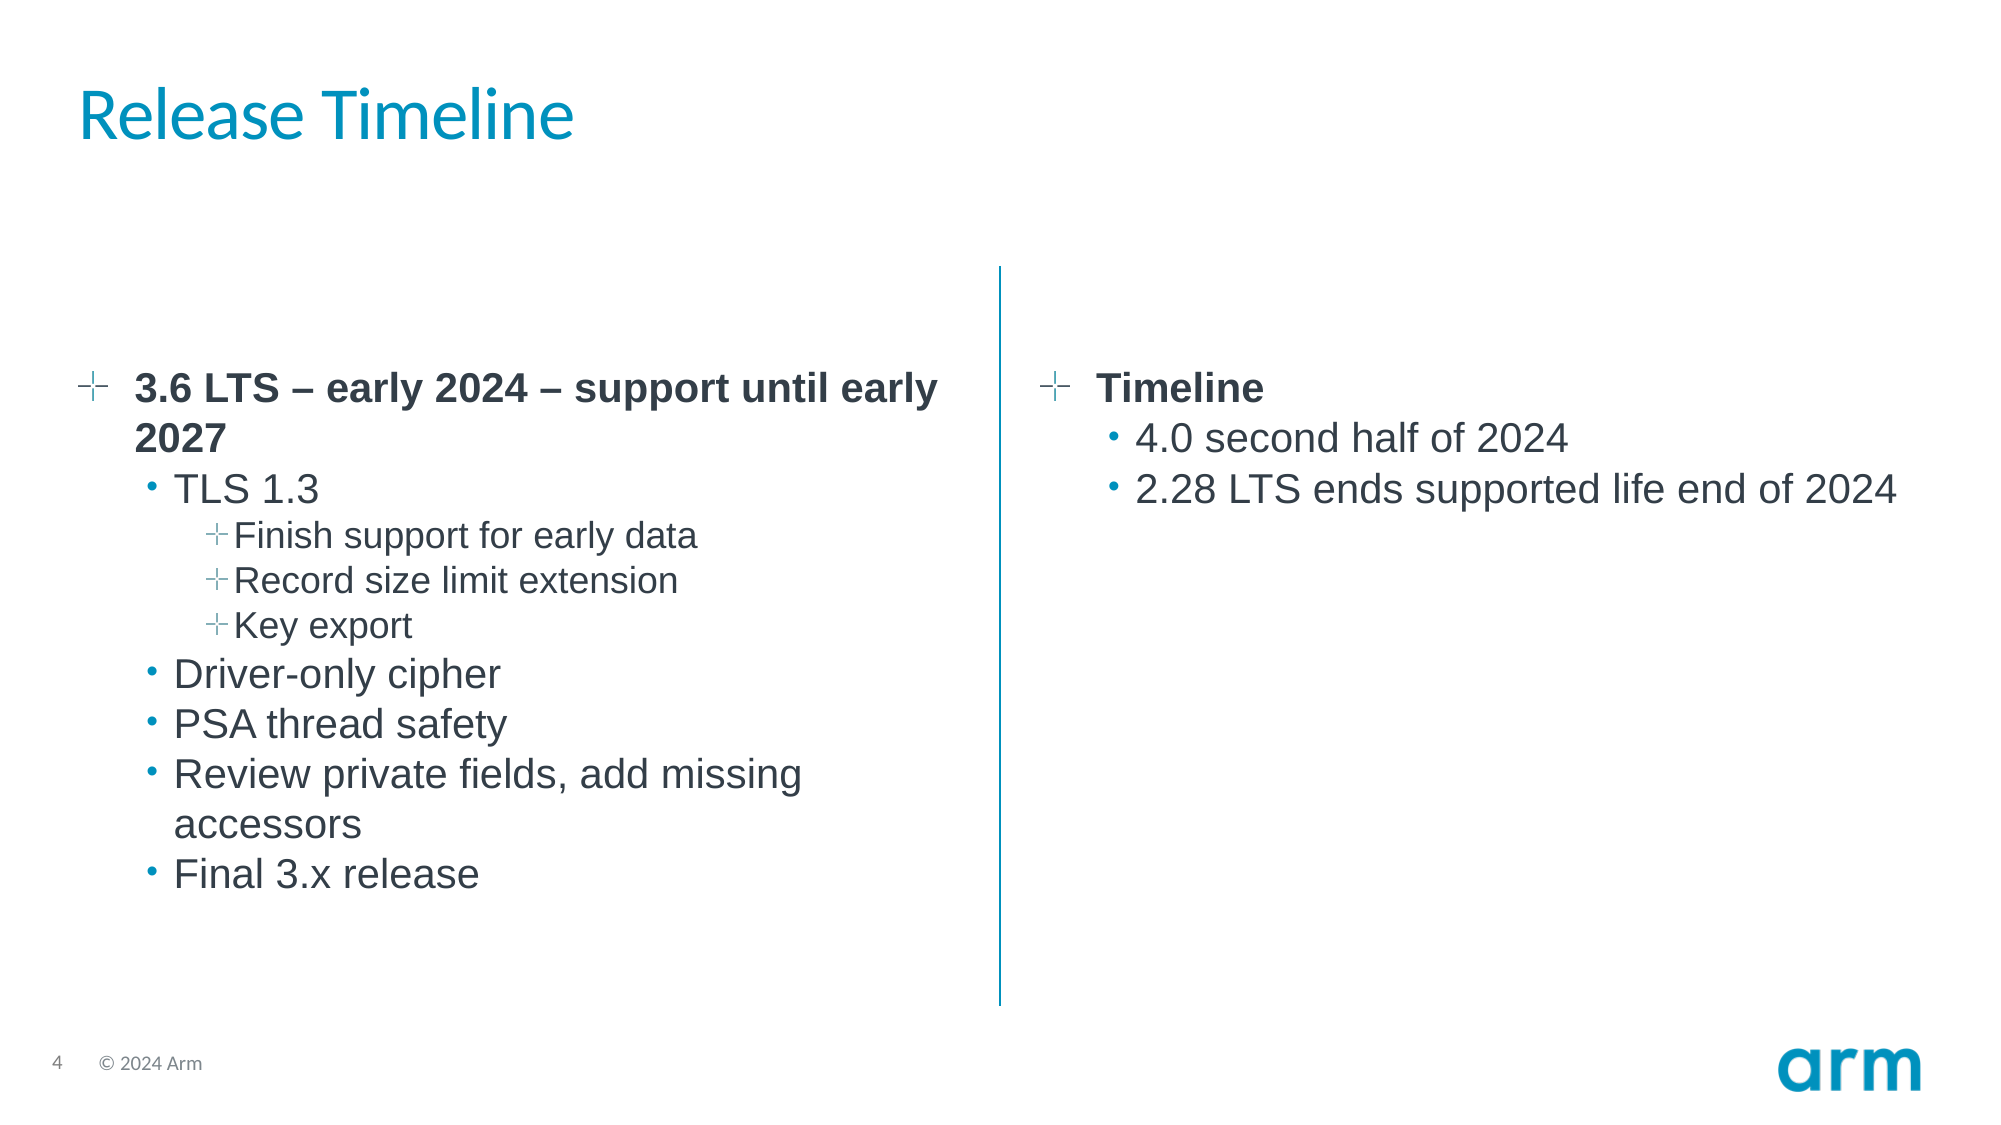

# Release Timeline

Timeline
4.0 second half of 2024
2.28 LTS ends supported life end of 2024

3.6 LTS – early 2024 – support until early 2027
TLS 1.3
Finish support for early data
Record size limit extension
Key export
Driver-only cipher
PSA thread safety
Review private fields, add missing accessors
Final 3.x release